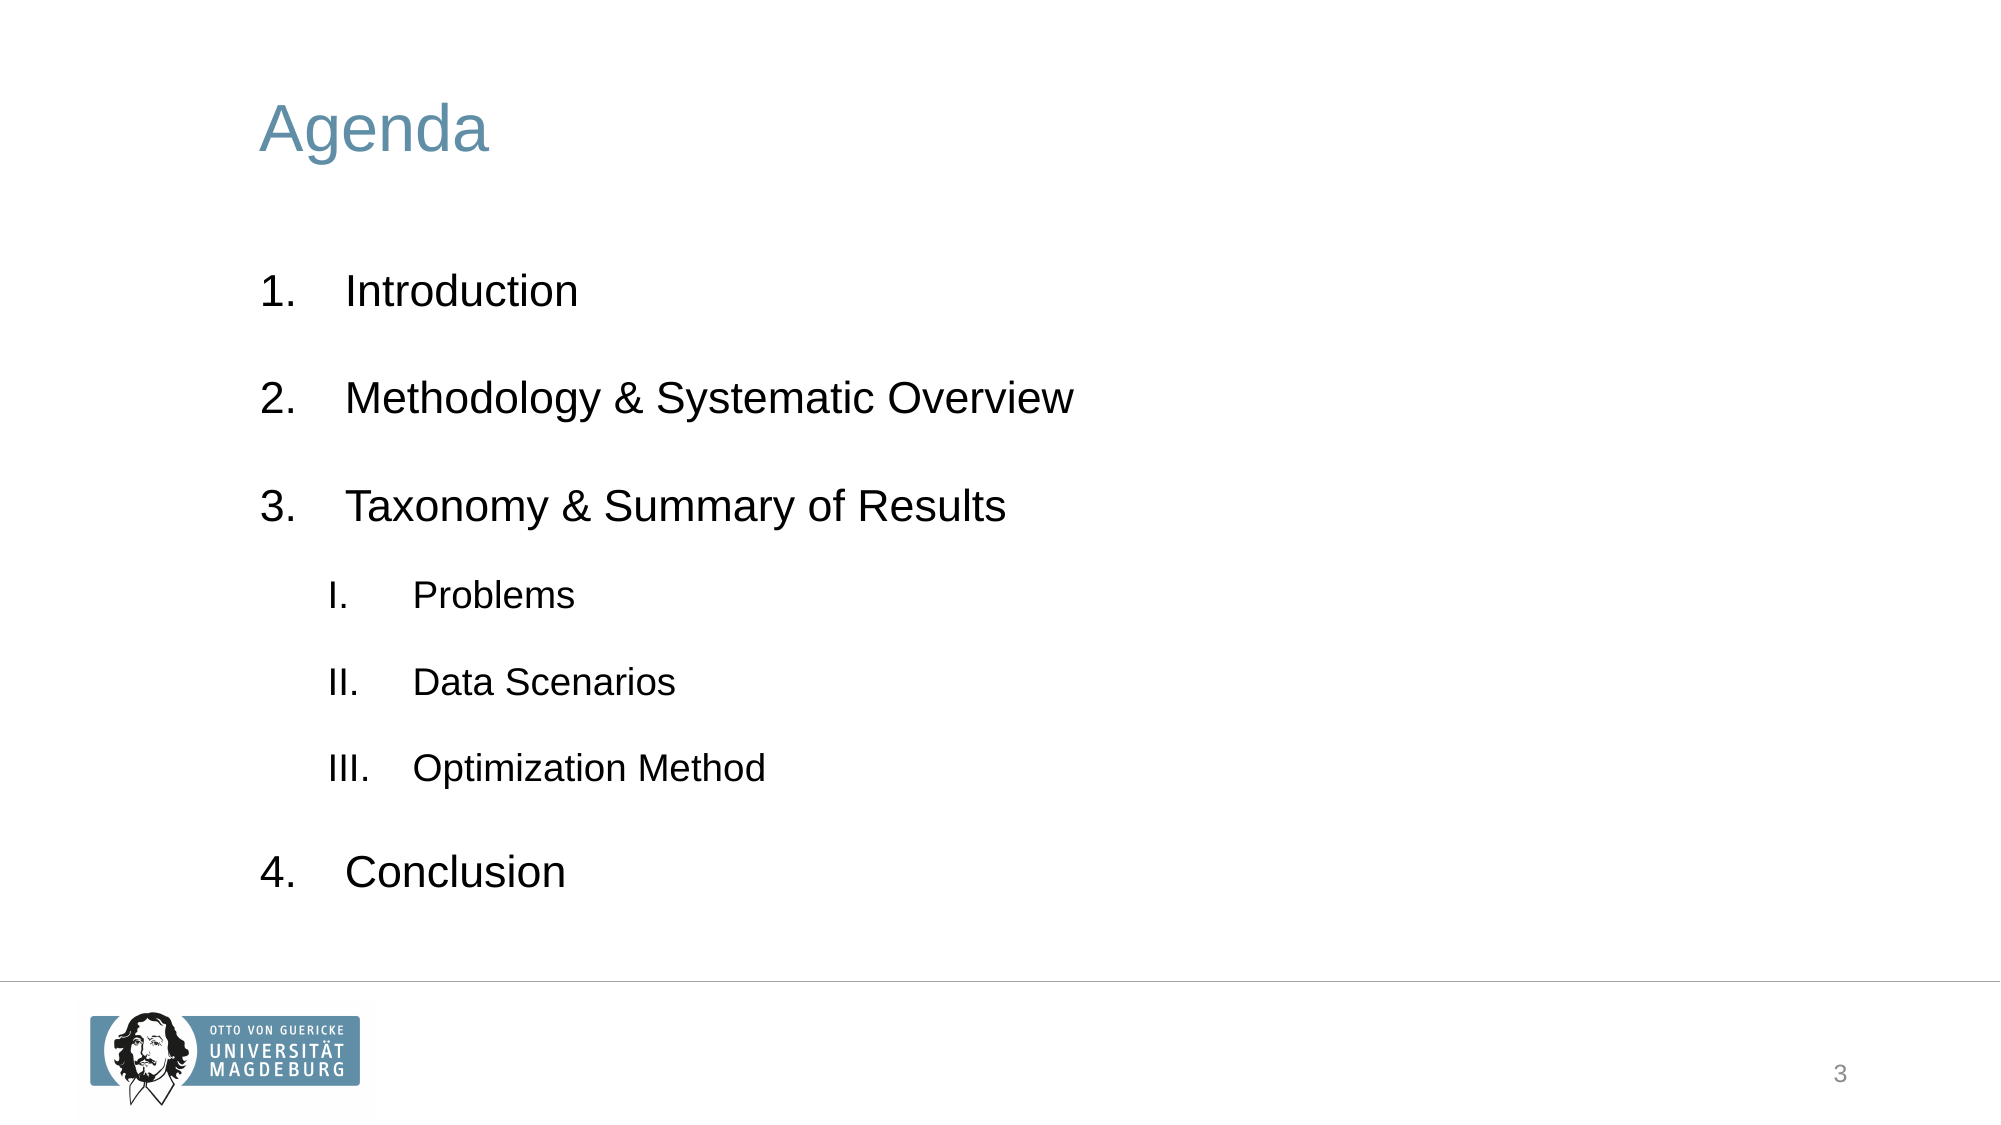

# Agenda
Introduction
Methodology & Systematic Overview
Taxonomy & Summary of Results
Problems
Data Scenarios
Optimization Method
Conclusion
3